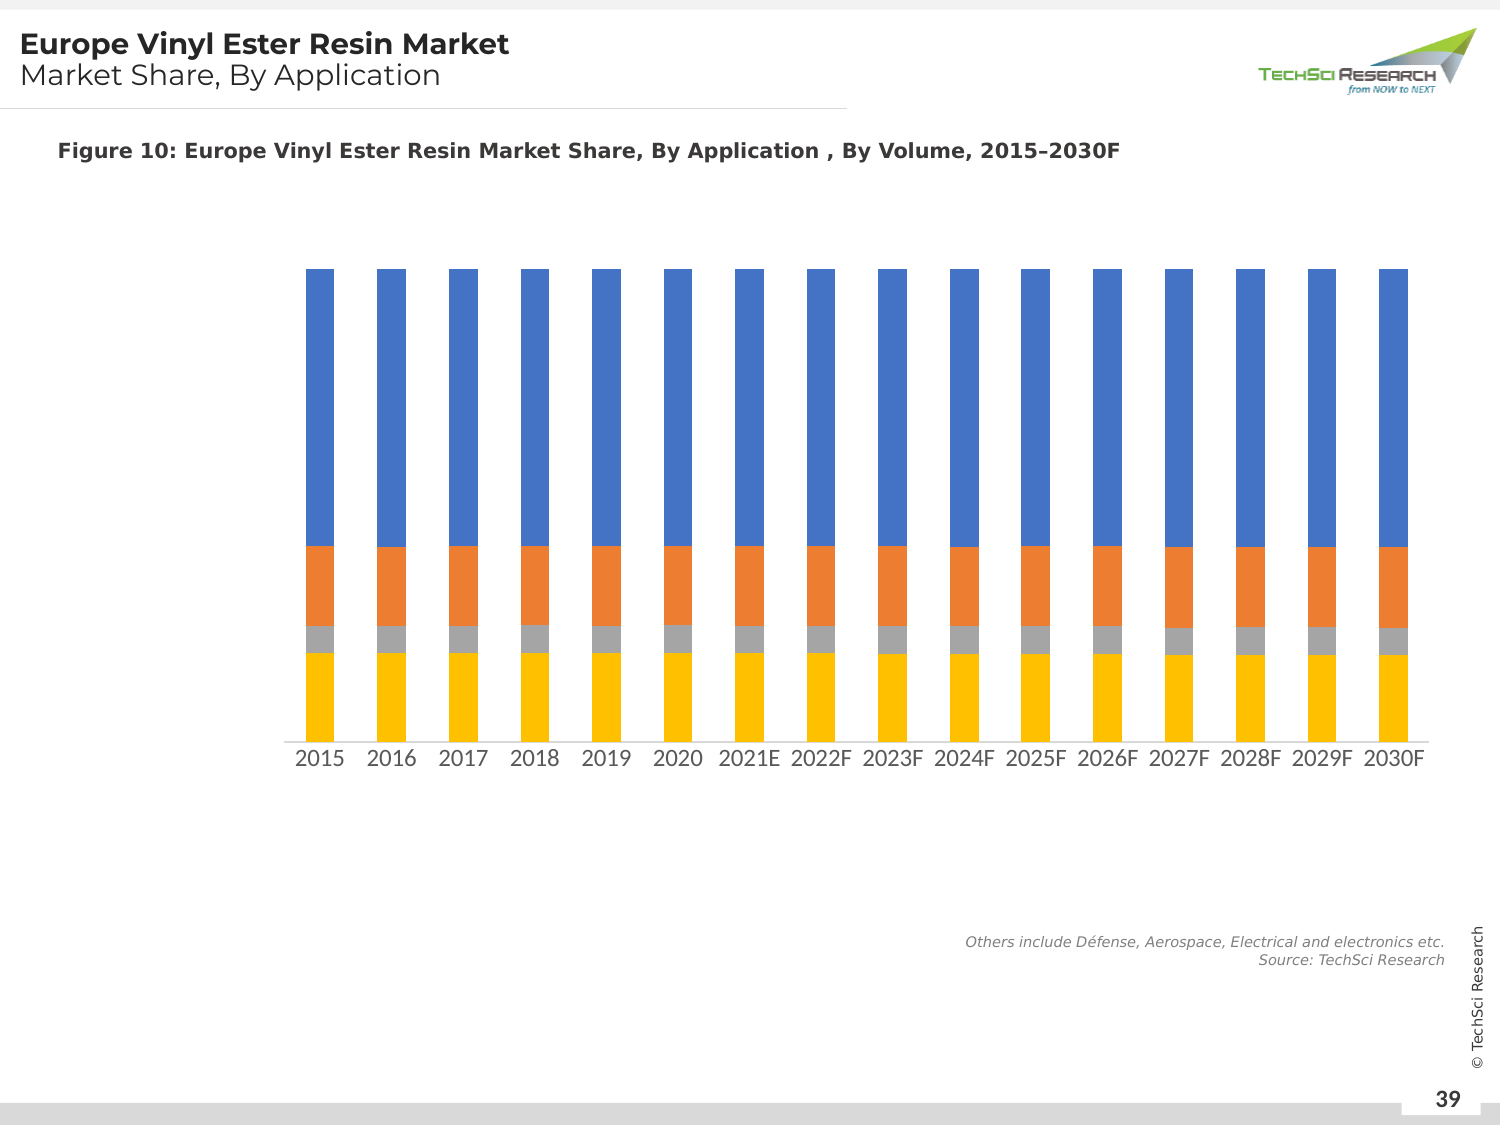

Europe Vinyl Ester Resin Market
Market Share, By Application
Figure 10: Europe Vinyl Ester Resin Market Share, By Application , By Volume, 2015–2030F

### Chart

| Category | Others | Renewables | Marine Components | Pipes & Tanks |
|---|---|---|---|---|
| 2015 | 0.1876 | 0.0579 | 0.1675 | 0.587 |
| 2016 | 0.187 | 0.0579 | 0.1679 | 0.5873 |
| 2017 | 0.1881 | 0.0579 | 0.1674 | 0.5865 |
| 2018 | 0.1883 | 0.058 | 0.1674 | 0.5864 |
| 2019 | 0.1875 | 0.058 | 0.1682 | 0.5862 |
| 2020 | 0.1882 | 0.0581 | 0.1677 | 0.586 |
| 2021E | 0.1875 | 0.0581 | 0.1686 | 0.5857 |
| 2022F | 0.1874 | 0.0581 | 0.1683 | 0.5862 |
| 2023F | 0.1863 | 0.0581 | 0.1685 | 0.5871 |
| 2024F | 0.1862 | 0.0581 | 0.1684 | 0.5872 |
| 2025F | 0.1858 | 0.0581 | 0.169 | 0.5871 |
| 2026F | 0.1858 | 0.0582 | 0.169 | 0.5871 |
| 2027F | 0.1833 | 0.0582 | 0.1707 | 0.5879 |
| 2028F | 0.1845 | 0.0582 | 0.1689 | 0.5883 |
| 2029F | 0.1846 | 0.0582 | 0.169 | 0.5882 |
| 2030F | 0.1834 | 0.0582 | 0.1694 | 0.5889 |
Others include Défense, Aerospace, Electrical and electronics etc.
Source: TechSci Research